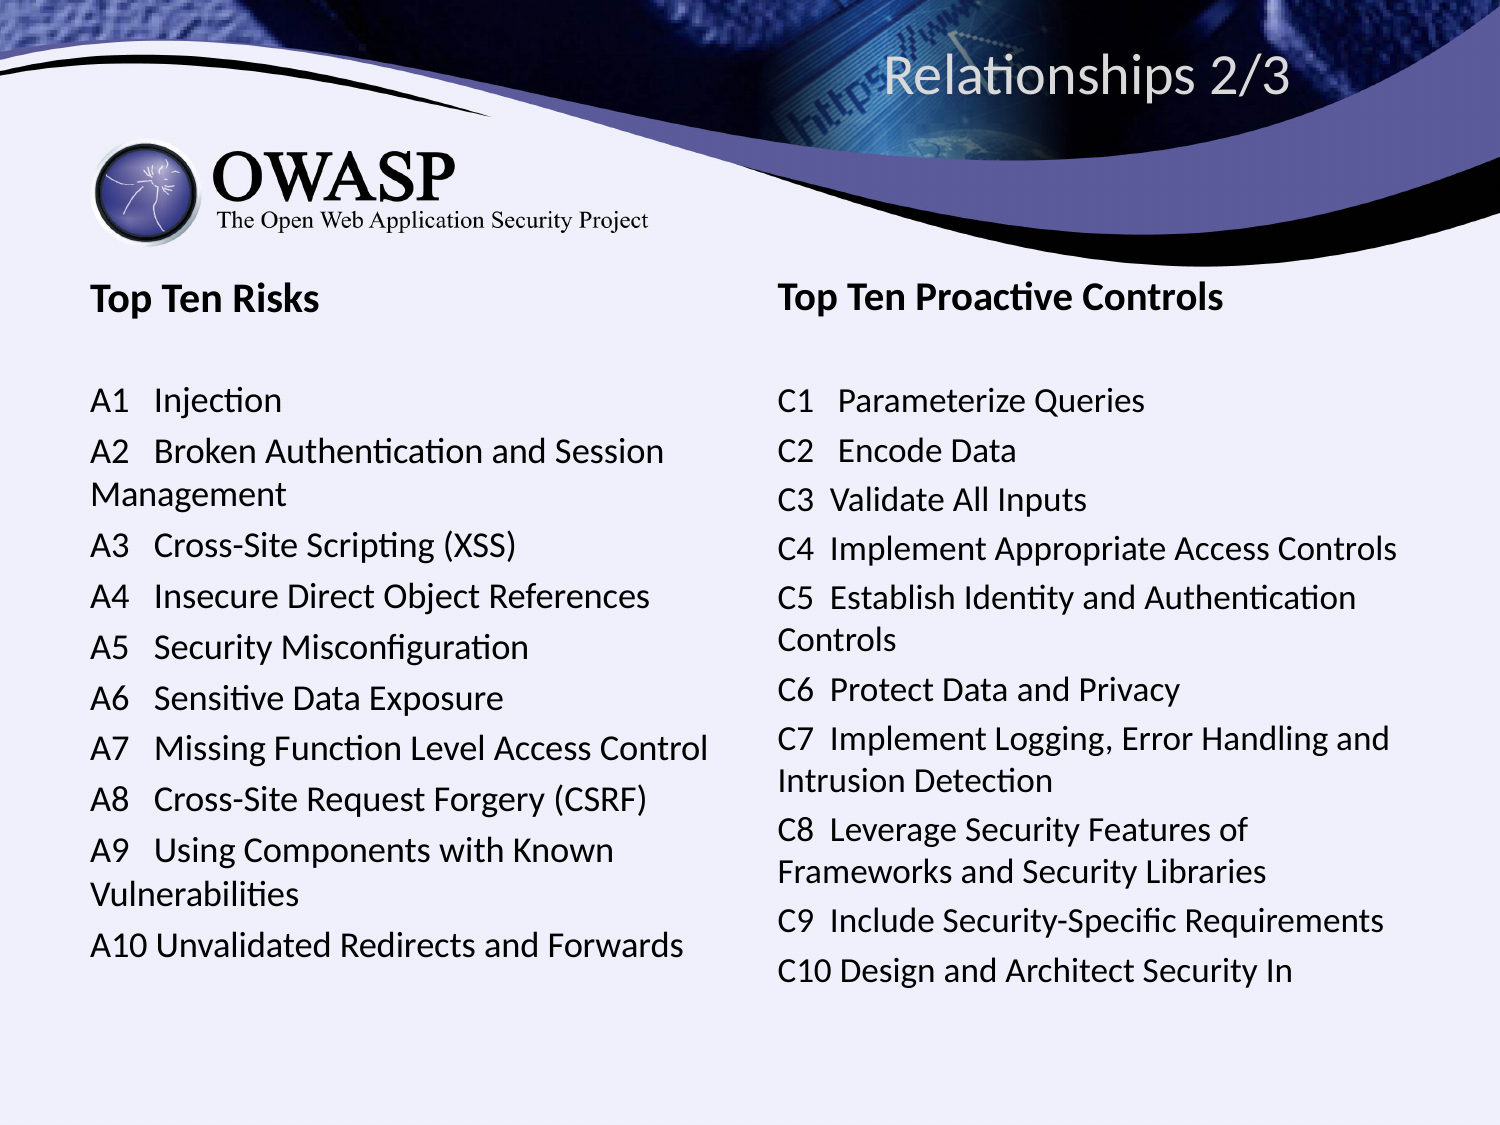

# Relationships 2/3
Top Ten Risks

A1   Injection
A2   Broken Authentication and Session Management
A3   Cross-Site Scripting (XSS)
A4   Insecure Direct Object References
A5   Security Misconfiguration
A6   Sensitive Data Exposure
A7   Missing Function Level Access Control
A8   Cross-Site Request Forgery (CSRF)
A9   Using Components with Known Vulnerabilities
A10 Unvalidated Redirects and Forwards
Top Ten Proactive Controls

C1   Parameterize Queries
C2   Encode Data
C3  Validate All Inputs
C4  Implement Appropriate Access Controls
C5  Establish Identity and Authentication Controls
C6  Protect Data and Privacy
C7  Implement Logging, Error Handling and Intrusion Detection
C8  Leverage Security Features of Frameworks and Security Libraries
C9  Include Security-Specific Requirements
C10 Design and Architect Security In